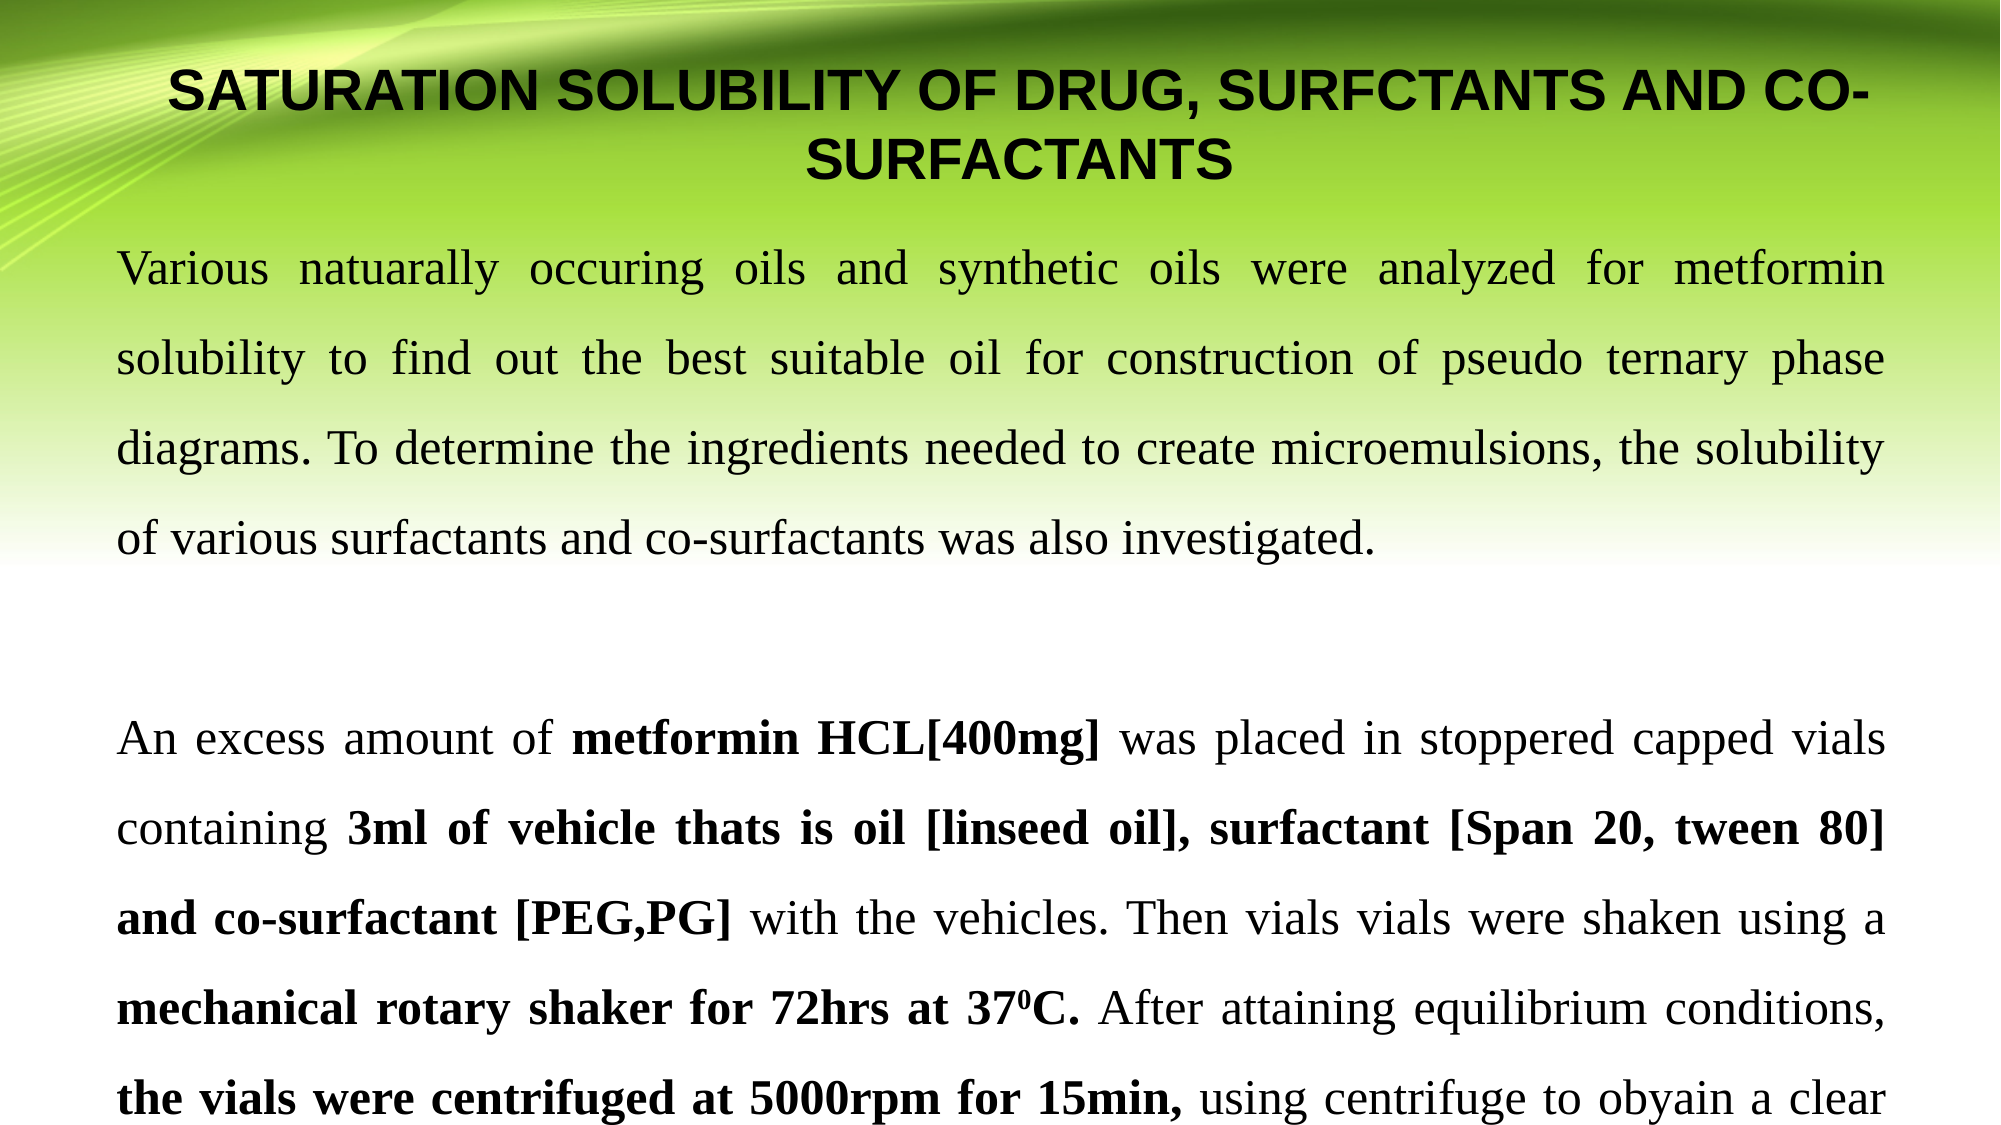

# SATURATION SOLUBILITY OF DRUG, SURFCTANTS AND CO-SURFACTANTS
Various natuarally occuring oils and synthetic oils were analyzed for metformin solubility to find out the best suitable oil for construction of pseudo ternary phase diagrams. To determine the ingredients needed to create microemulsions, the solubility of various surfactants and co-surfactants was also investigated.

An excess amount of metformin HCL[400mg] was placed in stoppered capped vials containing 3ml of vehicle thats is oil [linseed oil], surfactant [Span 20, tween 80] and co-surfactant [PEG,PG] with the vehicles. Then vials vials were shaken using a mechanical rotary shaker for 72hrs at 370C. After attaining equilibrium conditions, the vials were centrifuged at 5000rpm for 15min, using centrifuge to obyain a clear supernatant liquid. Then the supernatant was collected and extracted for metformin using methanol and appropriately diluted. The extracted materials wee examined using a UV spectrophotometer at 249nm after being filtered via a 0.45micro meter filter.